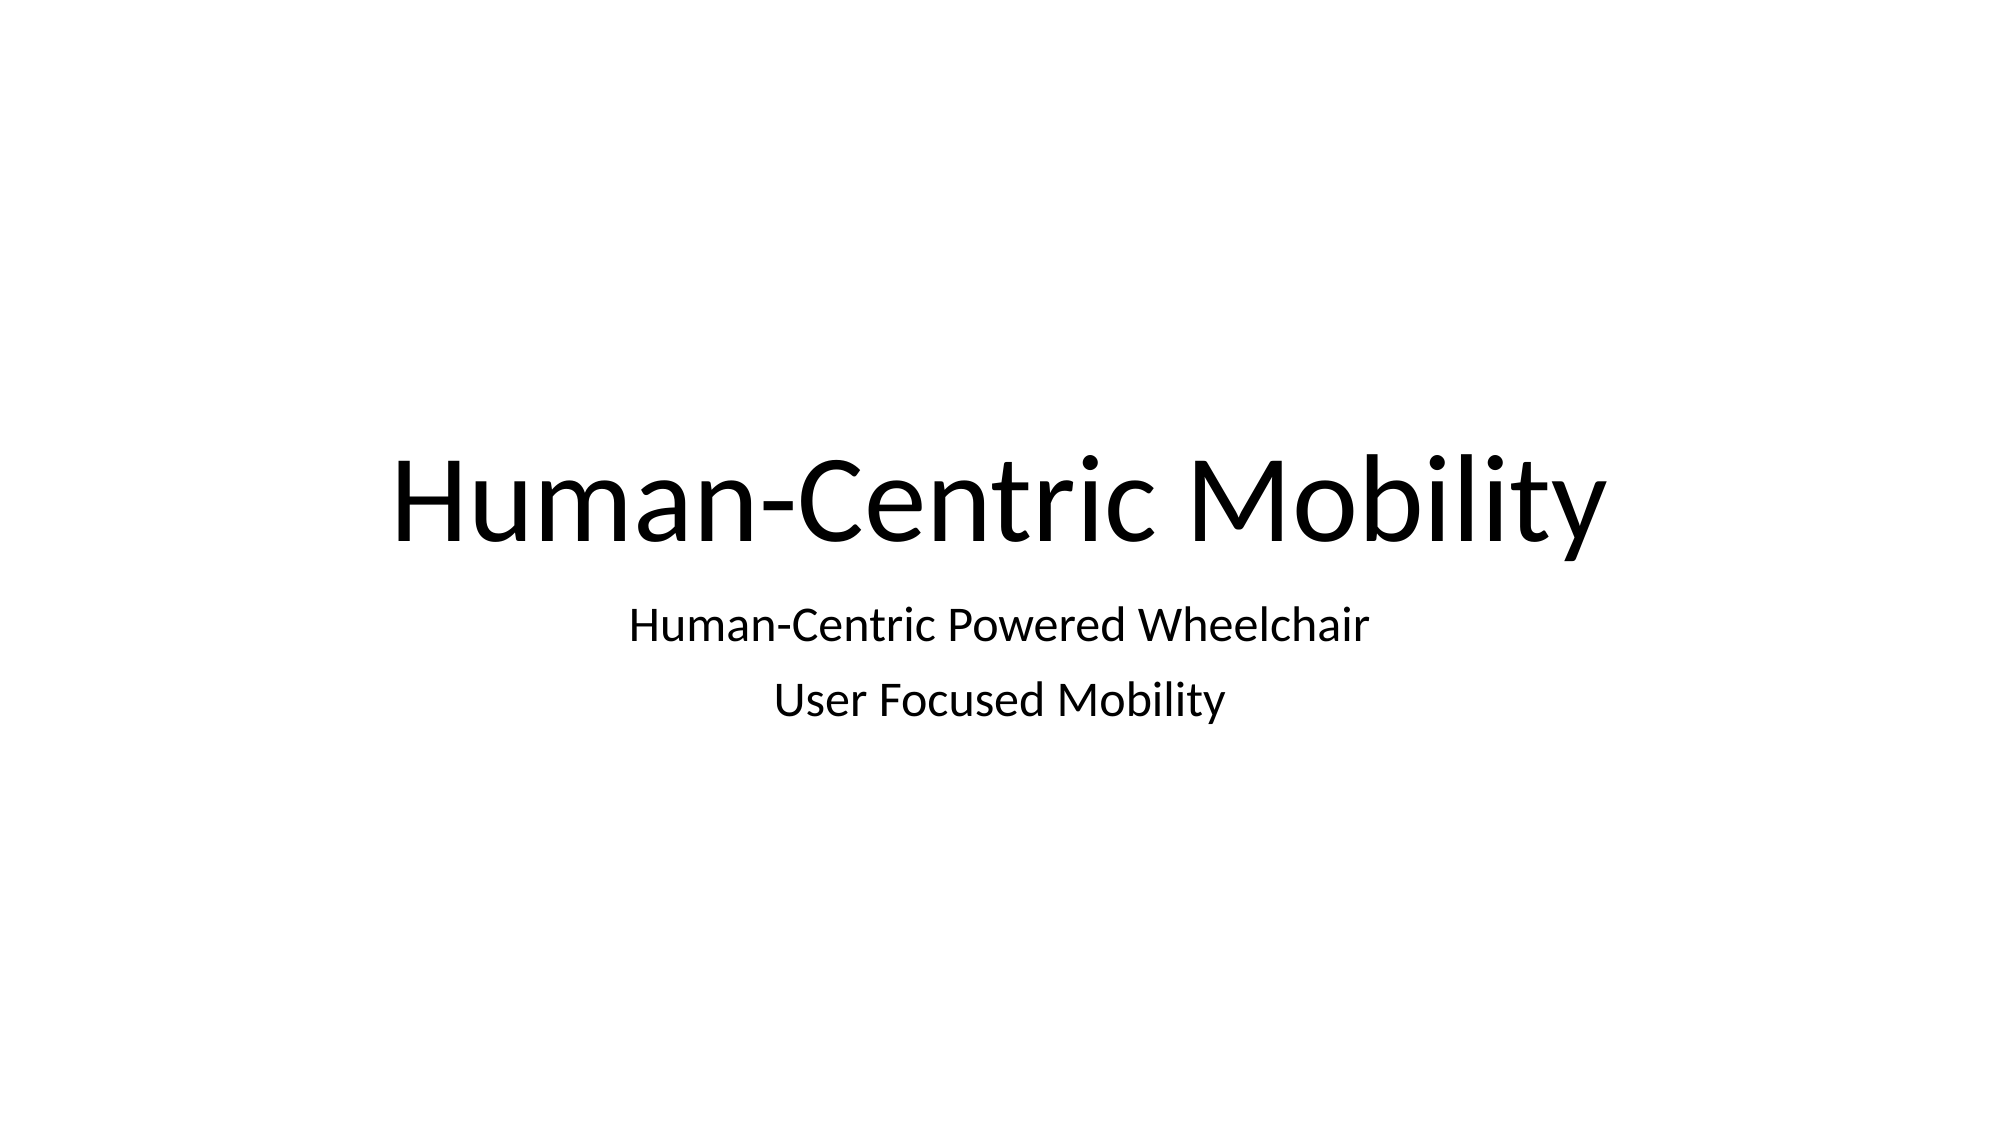

# Human-Centric Mobility
Human-Centric Powered Wheelchair
User Focused Mobility